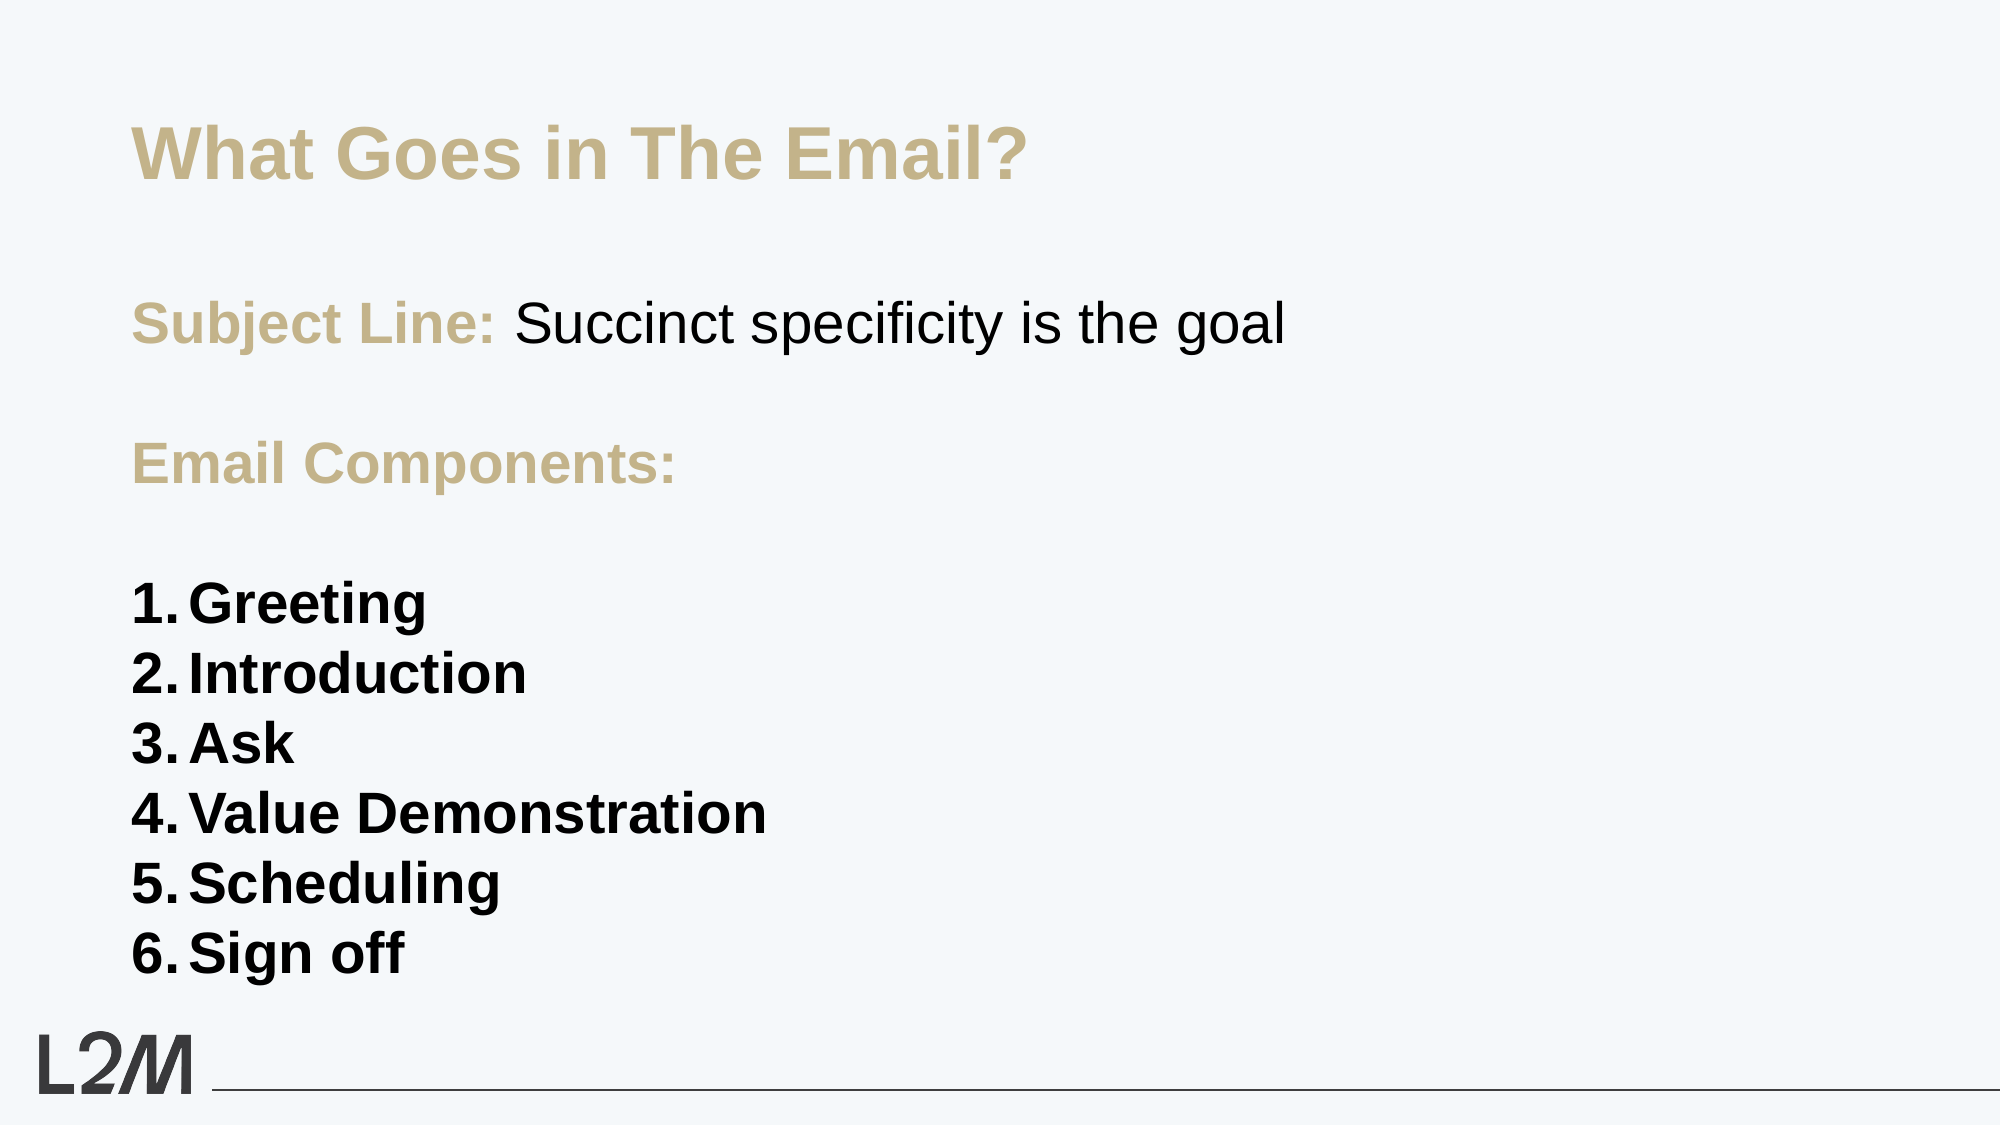

What Goes in The Email?

Subject Line: Succinct specificity is the goal

Email Components:

Greeting
Introduction
Ask
Value Demonstration
Scheduling
Sign off